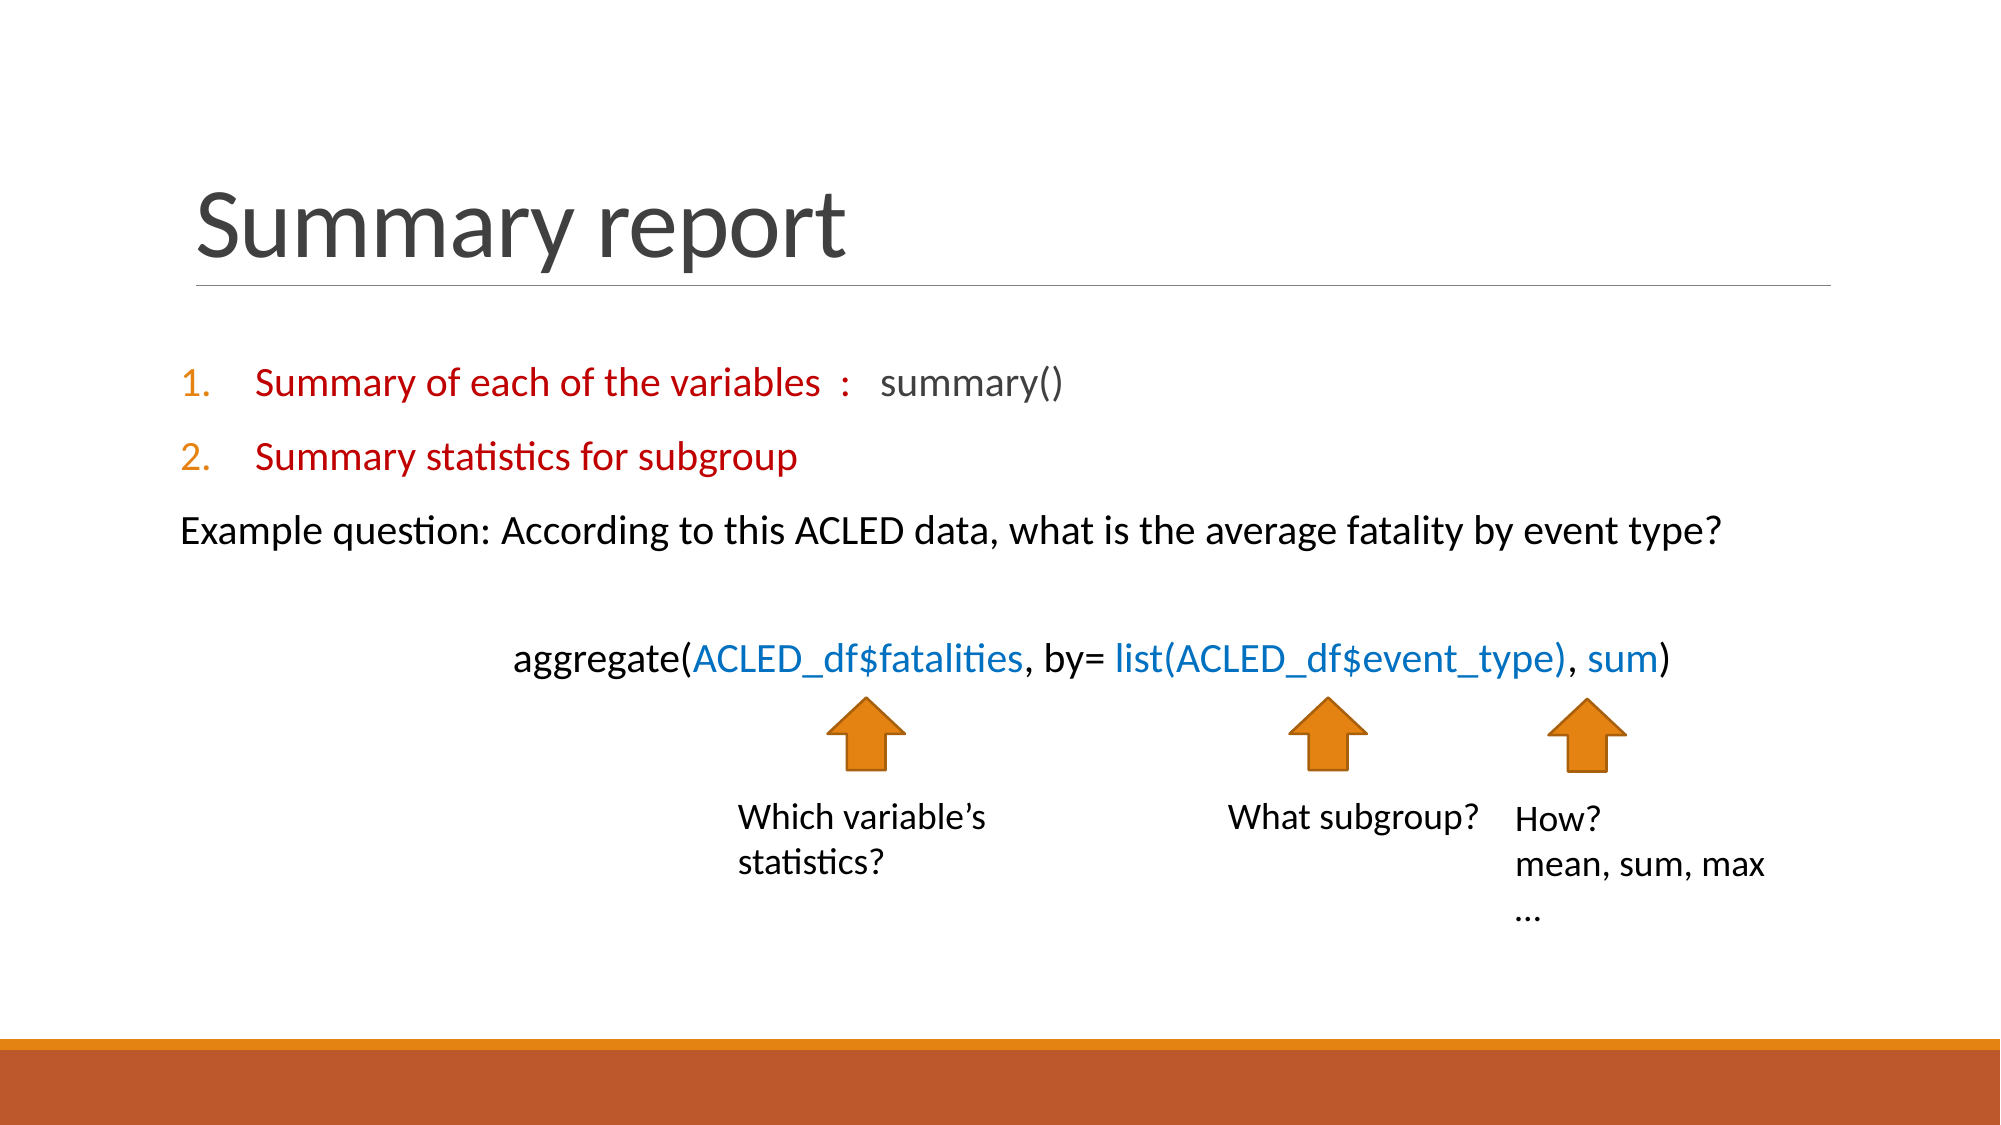

# Summary report
Summary of each of the variables  :   summary()
Summary statistics for subgroup
Example question: According to this ACLED data, what is the average fatality by event type?

   		aggregate(ACLED_df$fatalities, by= list(ACLED_df$event_type), sum)

Which variable’s statistics?
What subgroup?
How?
mean, sum, max …